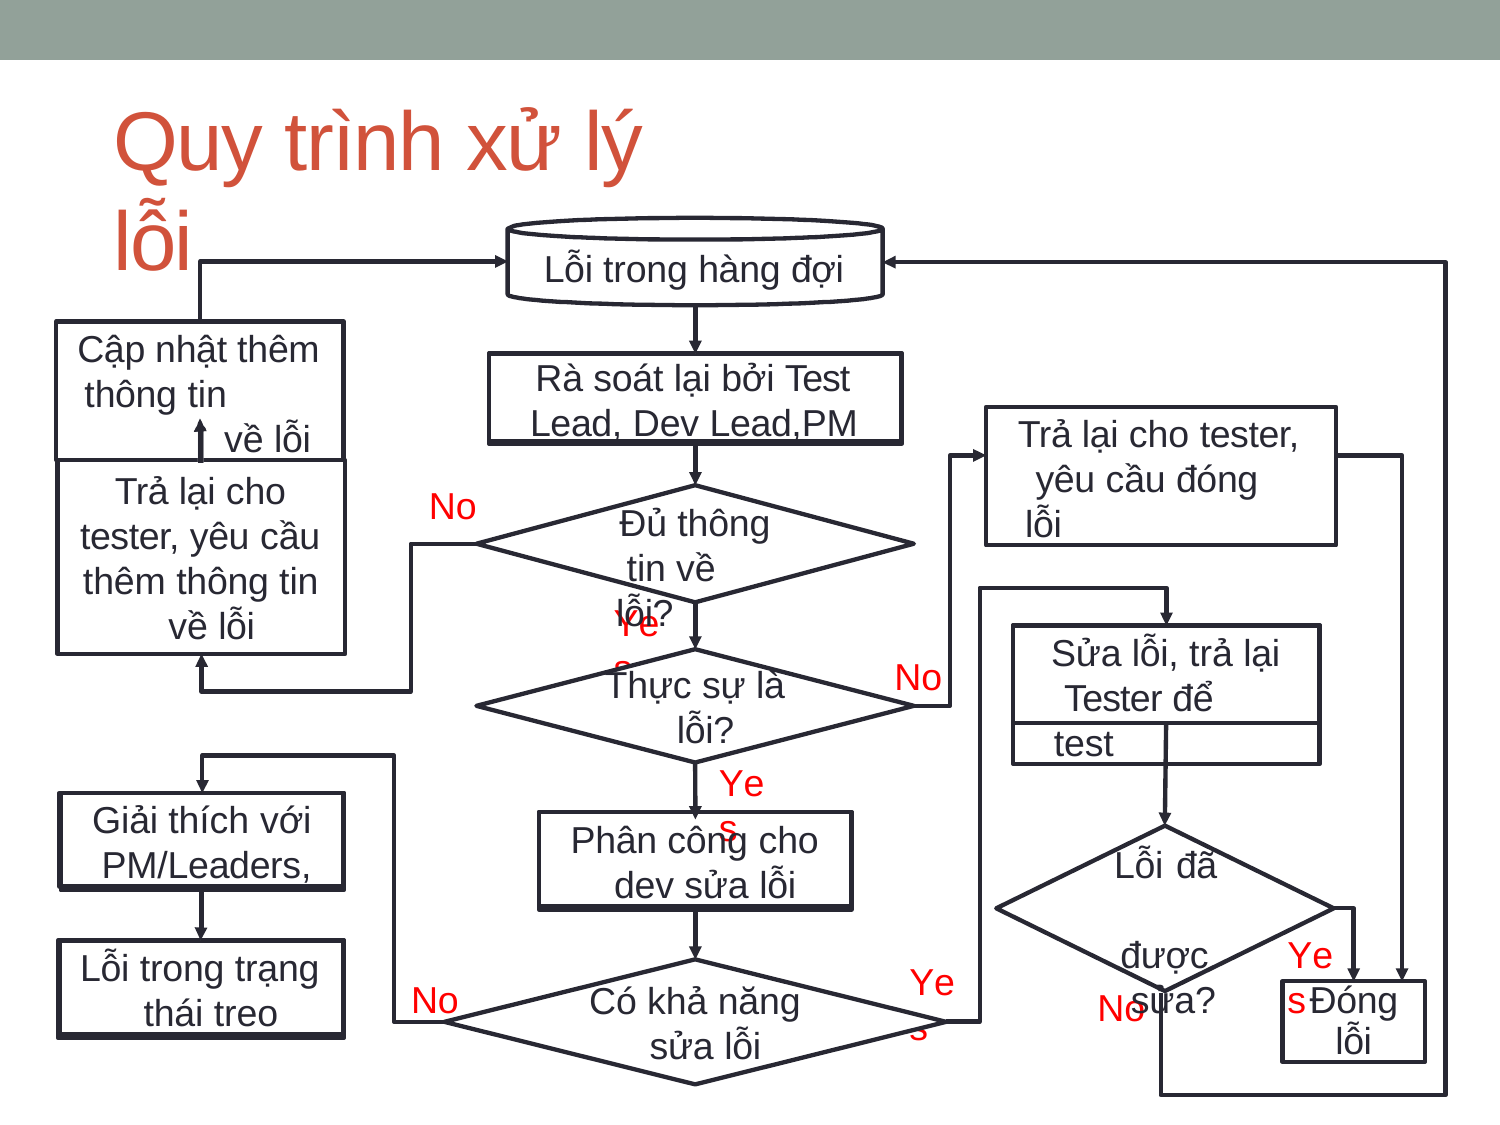

# Quy trình xử lý lỗi

Lỗi trong hàng đợi

Cập nhật thêm  thông tin	về lỗi

Rà soát lại bởi Test  Lead, Dev Lead,PM
Trả lại cho tester,  yêu cầu đóng lỗi

Trả lại cho  tester, yêu cầu
No

Đủ thông  tin về lỗi?
thêm thông tin  về lỗi
Yes

Sửa lỗi, trả lại  Tester để test

No
Thực sự là  lỗi?
Yes
Giải thích với  PM/Leaders,

Phân công cho  dev sửa lỗi

Lỗi đã  được  sửa?
Yes

Lỗi trong trạng  thái treo
Yes

No
Có khả năng  sửa lỗi

Đóng
lỗi
No